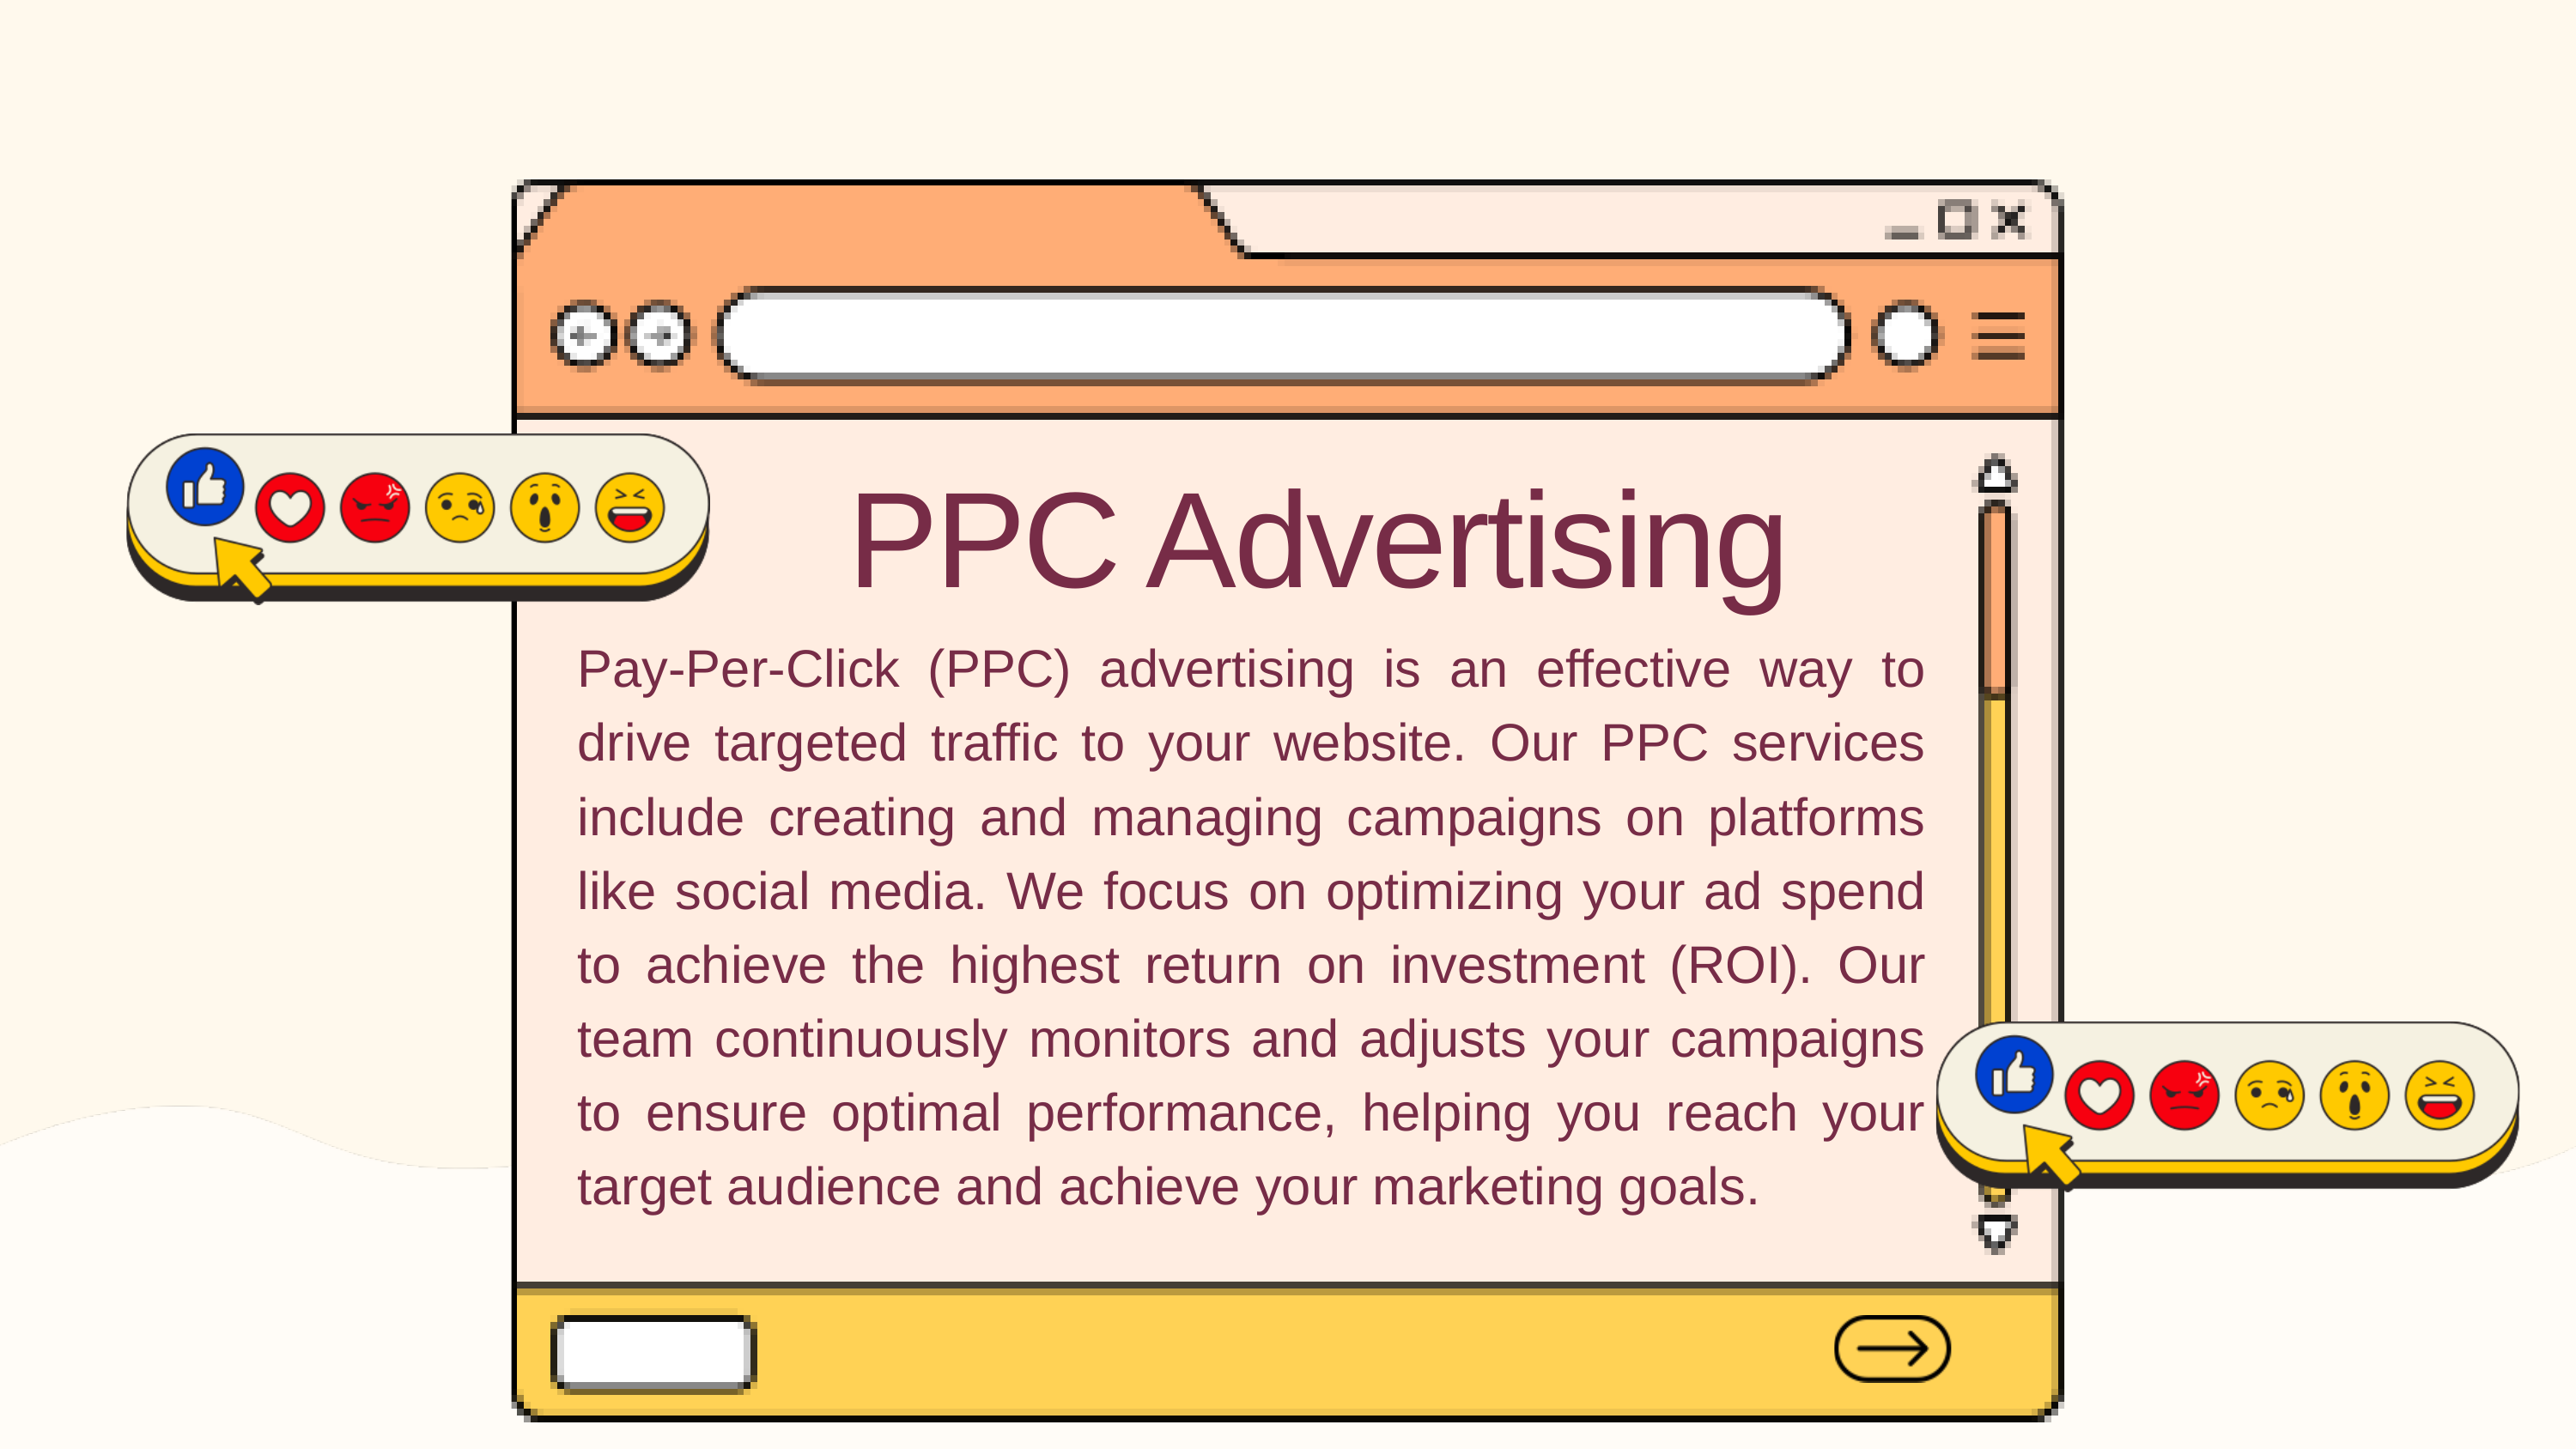

PPC Advertising
Pay-Per-Click (PPC) advertising is an effective way to drive targeted traffic to your website. Our PPC services include creating and managing campaigns on platforms like social media. We focus on optimizing your ad spend to achieve the highest return on investment (ROI). Our team continuously monitors and adjusts your campaigns to ensure optimal performance, helping you reach your target audience and achieve your marketing goals.